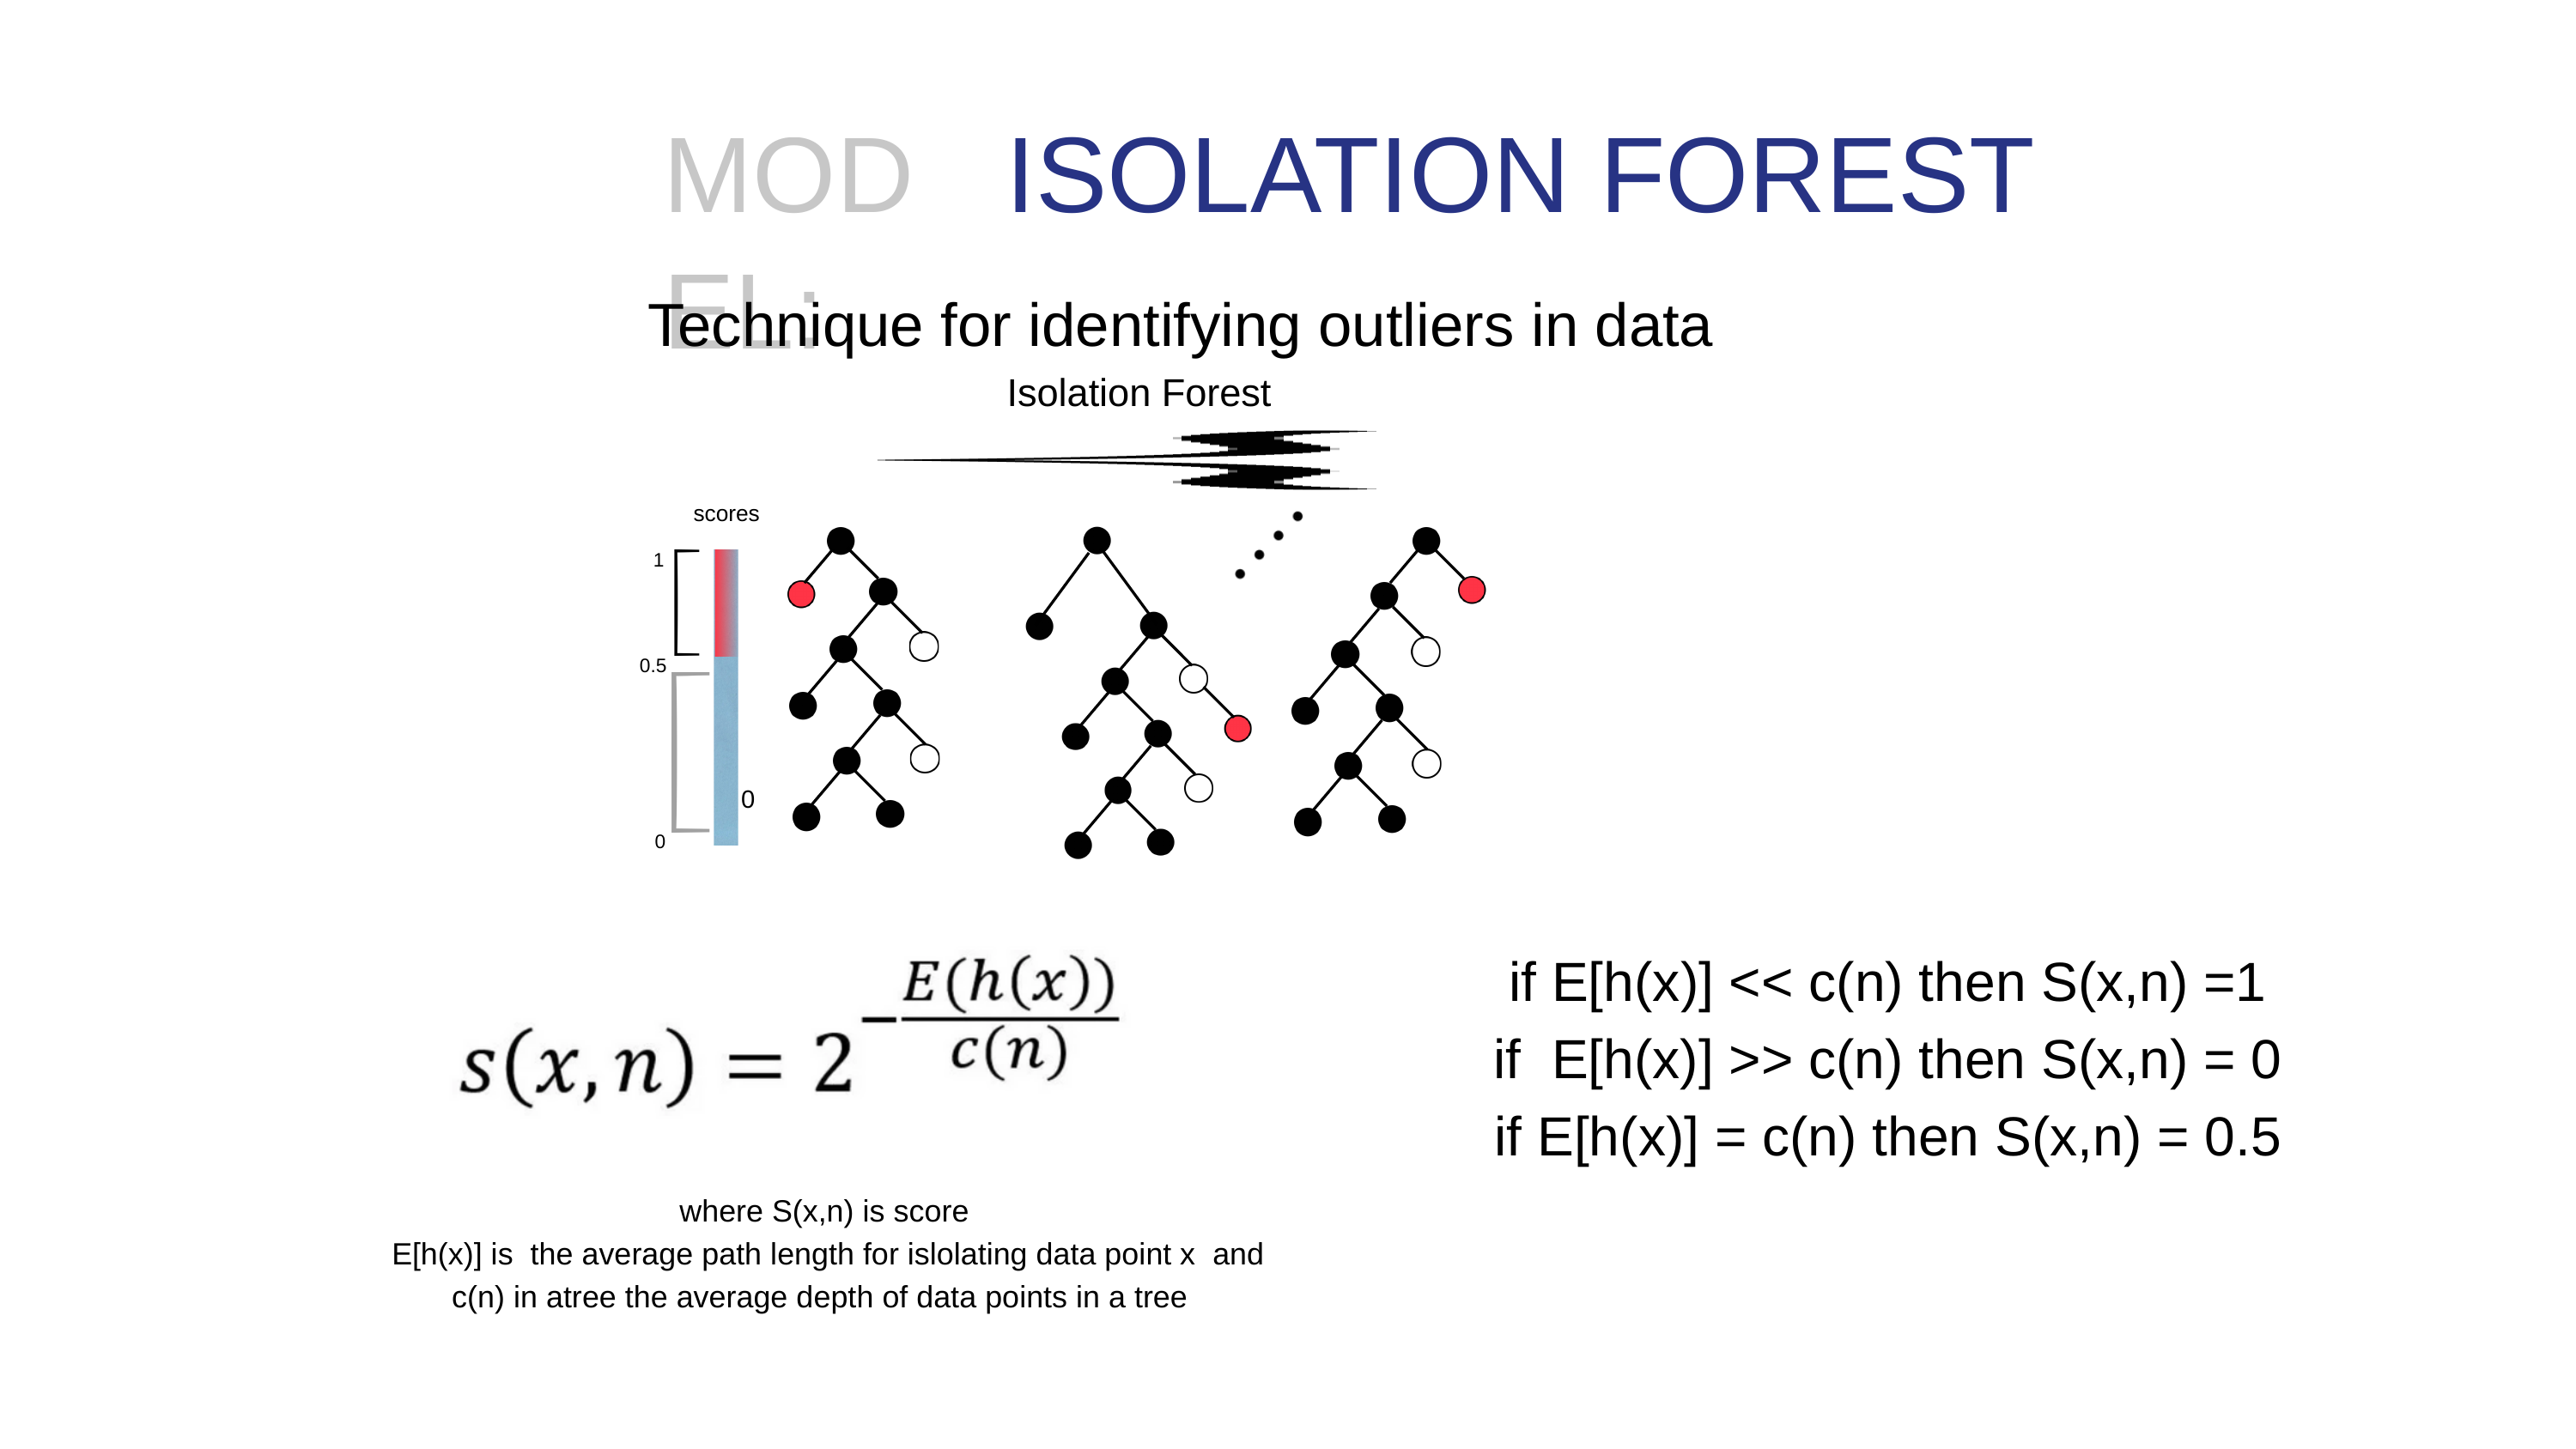

MODEL:
ISOLATION FOREST
Technique for identifying outliers in data

Isolation Forest

scores

1

0.5

0
0

if E[h(x)] << c(n) then S(x,n) =1
if  E[h(x)] >> c(n) then S(x,n) = 0
if E[h(x)] = c(n) then S(x,n) = 0.5
where S(x,n) is score
 E[h(x)] is  the average path length for islolating data point x  and c(n) in atree the average depth of data points in a tree